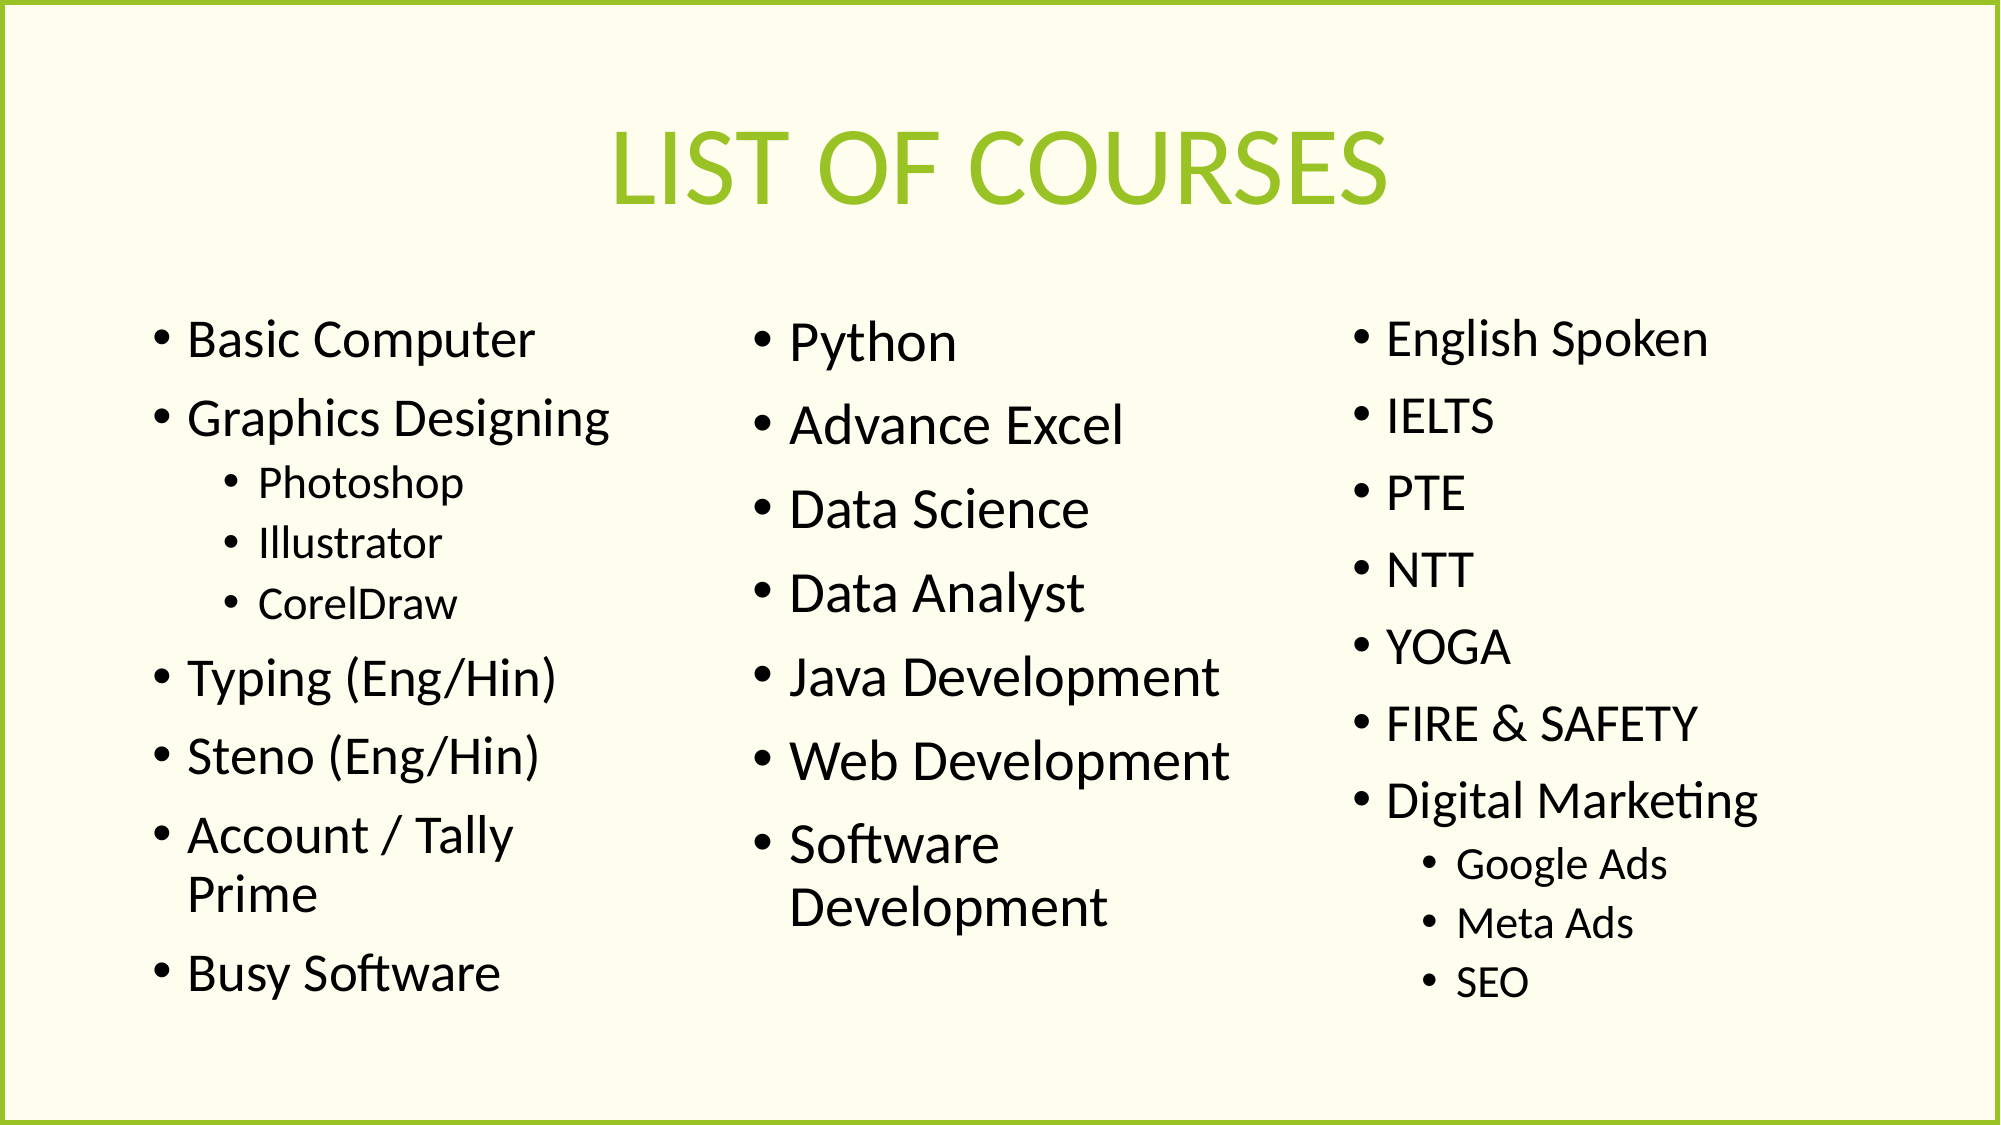

# LIST OF COURSES
Basic Computer
Graphics Designing
Photoshop
Illustrator
CorelDraw
Typing (Eng/Hin)
Steno (Eng/Hin)
Account / Tally Prime
Busy Software
Python
Advance Excel
Data Science
Data Analyst
Java Development
Web Development
Software Development

English Spoken
IELTS
PTE
NTT
YOGA
FIRE & SAFETY
Digital Marketing
Google Ads
Meta Ads
SEO